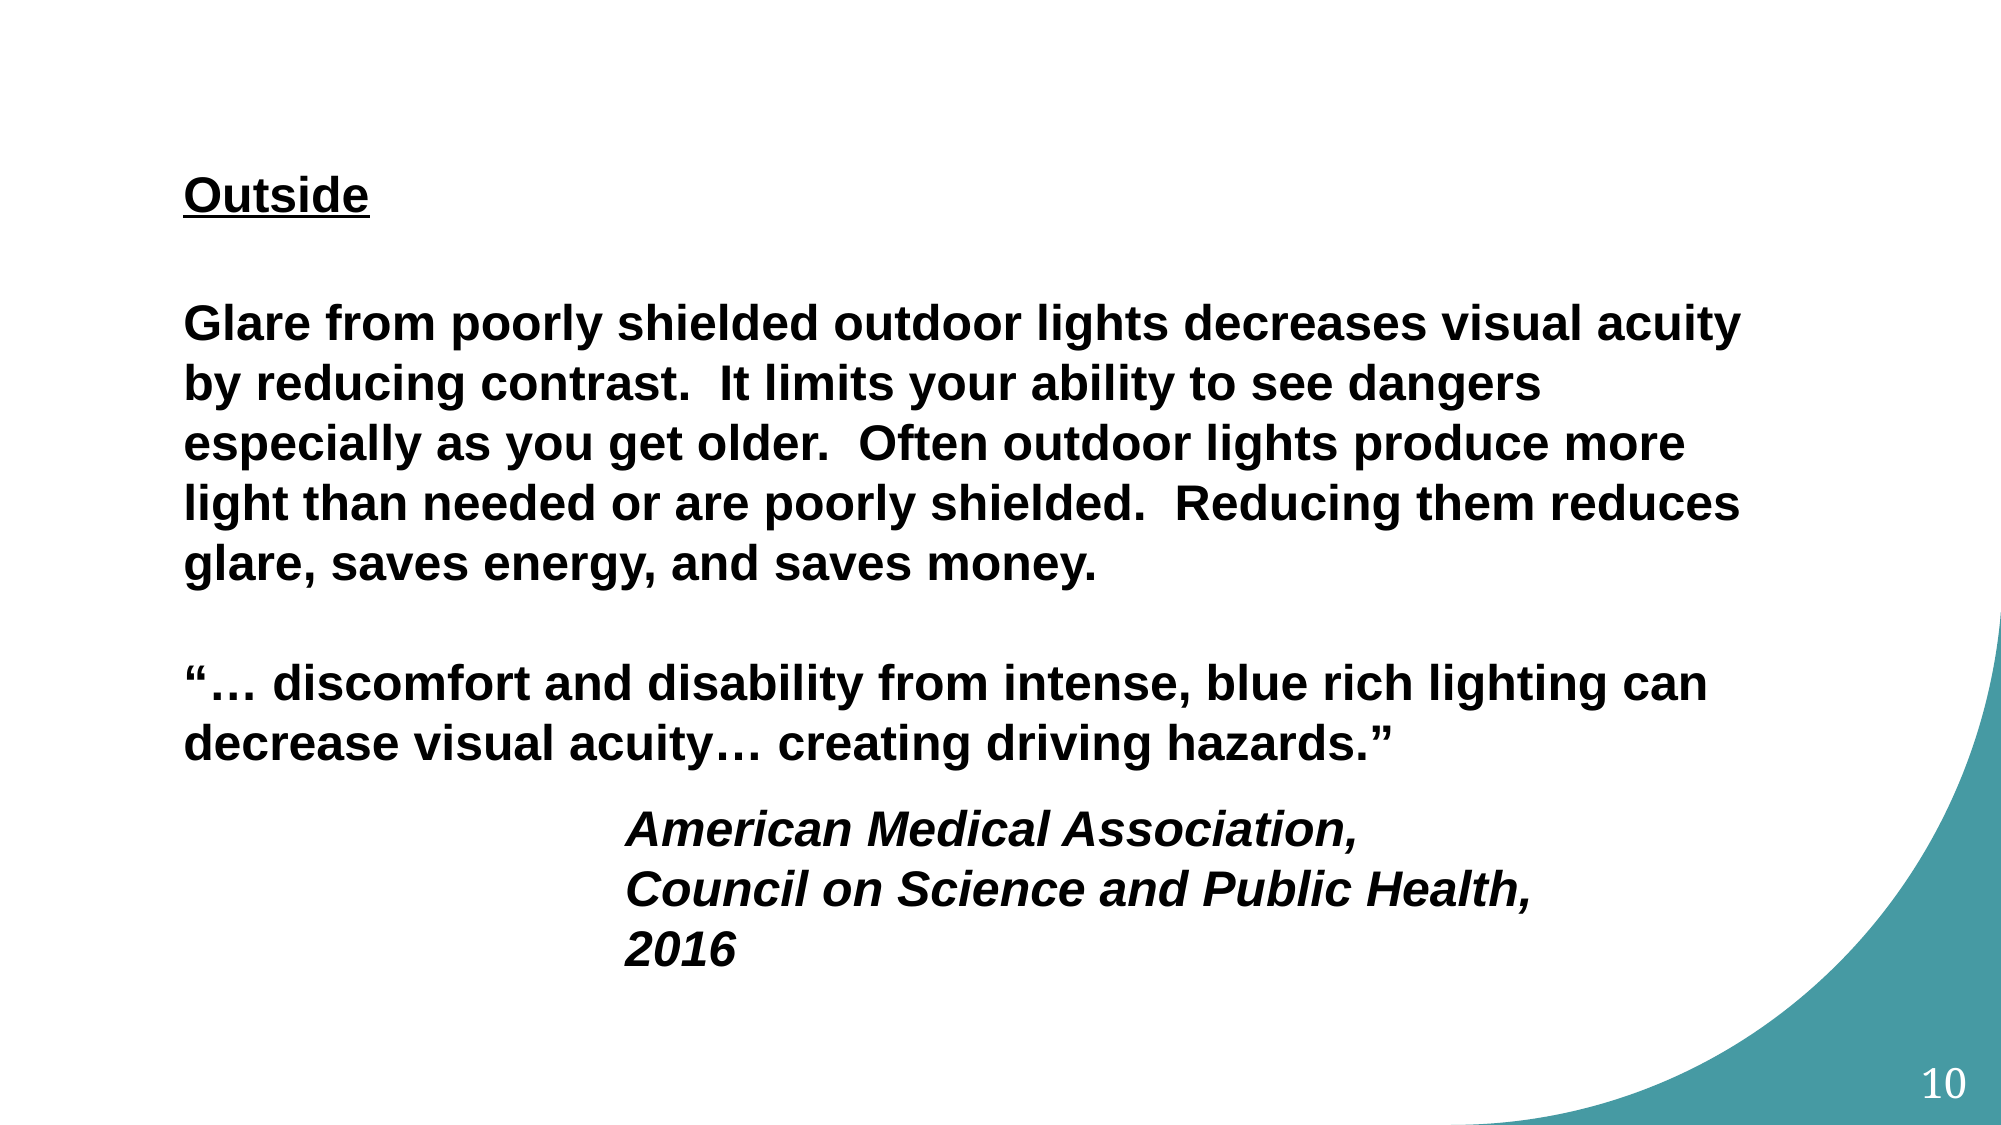

Outside
Glare from poorly shielded outdoor lights decreases visual acuity by reducing contrast.  It limits your ability to see dangers especially as you get older.  Often outdoor lights produce more light than needed or are poorly shielded.  Reducing them reduces glare, saves energy, and saves money.

“… discomfort and disability from intense, blue rich lighting can decrease visual acuity… creating driving hazards.”

American Medical Association,
Council on Science and Public Health, 2016
10